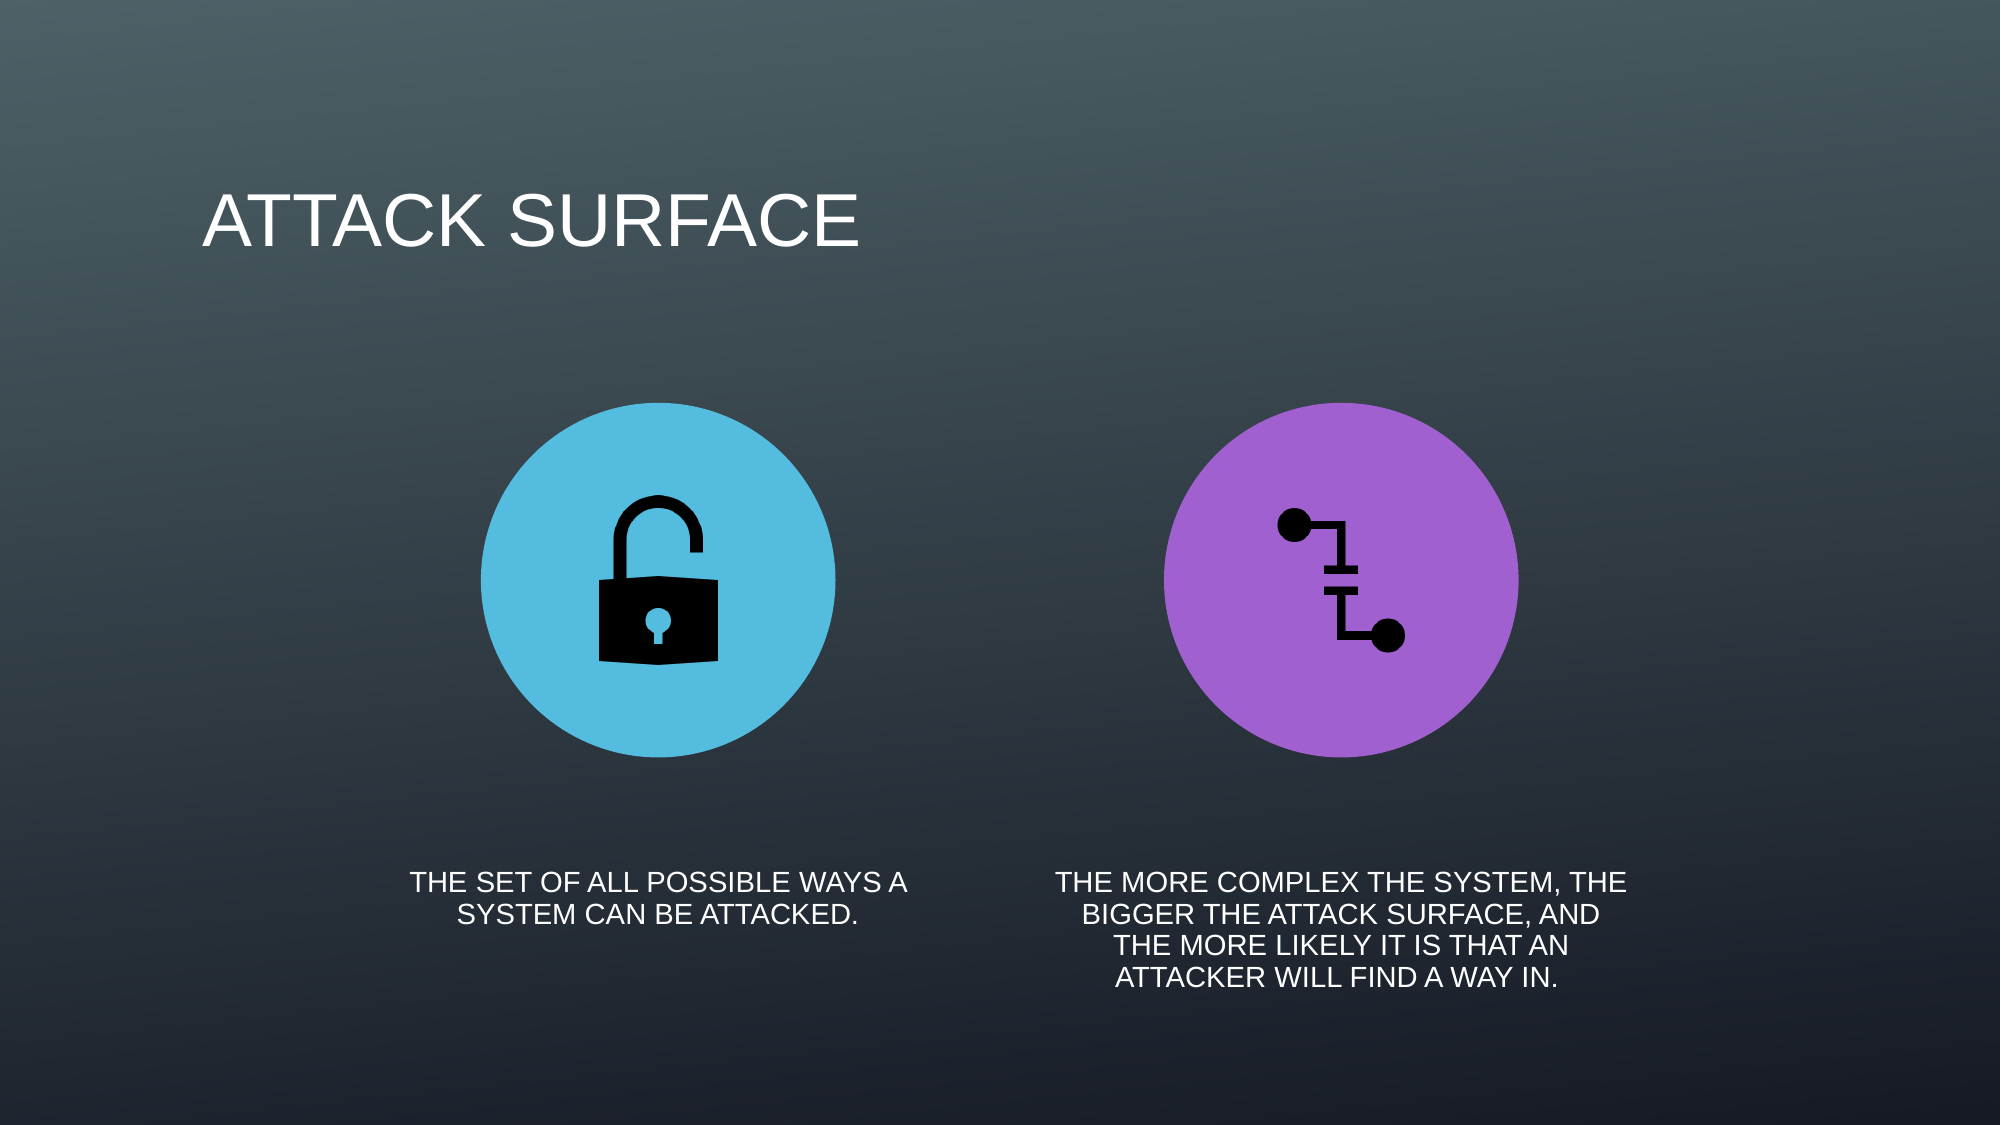

# ATTACK SURFACE

THE SET OF ALL POSSIBLE WAYS A SYSTEM CAN BE ATTACKED.

THE MORE COMPLEX THE SYSTEM, THE BIGGER THE ATTACK SURFACE, AND THE MORE LIKELY IT IS THAT AN ATTACKER WILL FIND A WAY IN.